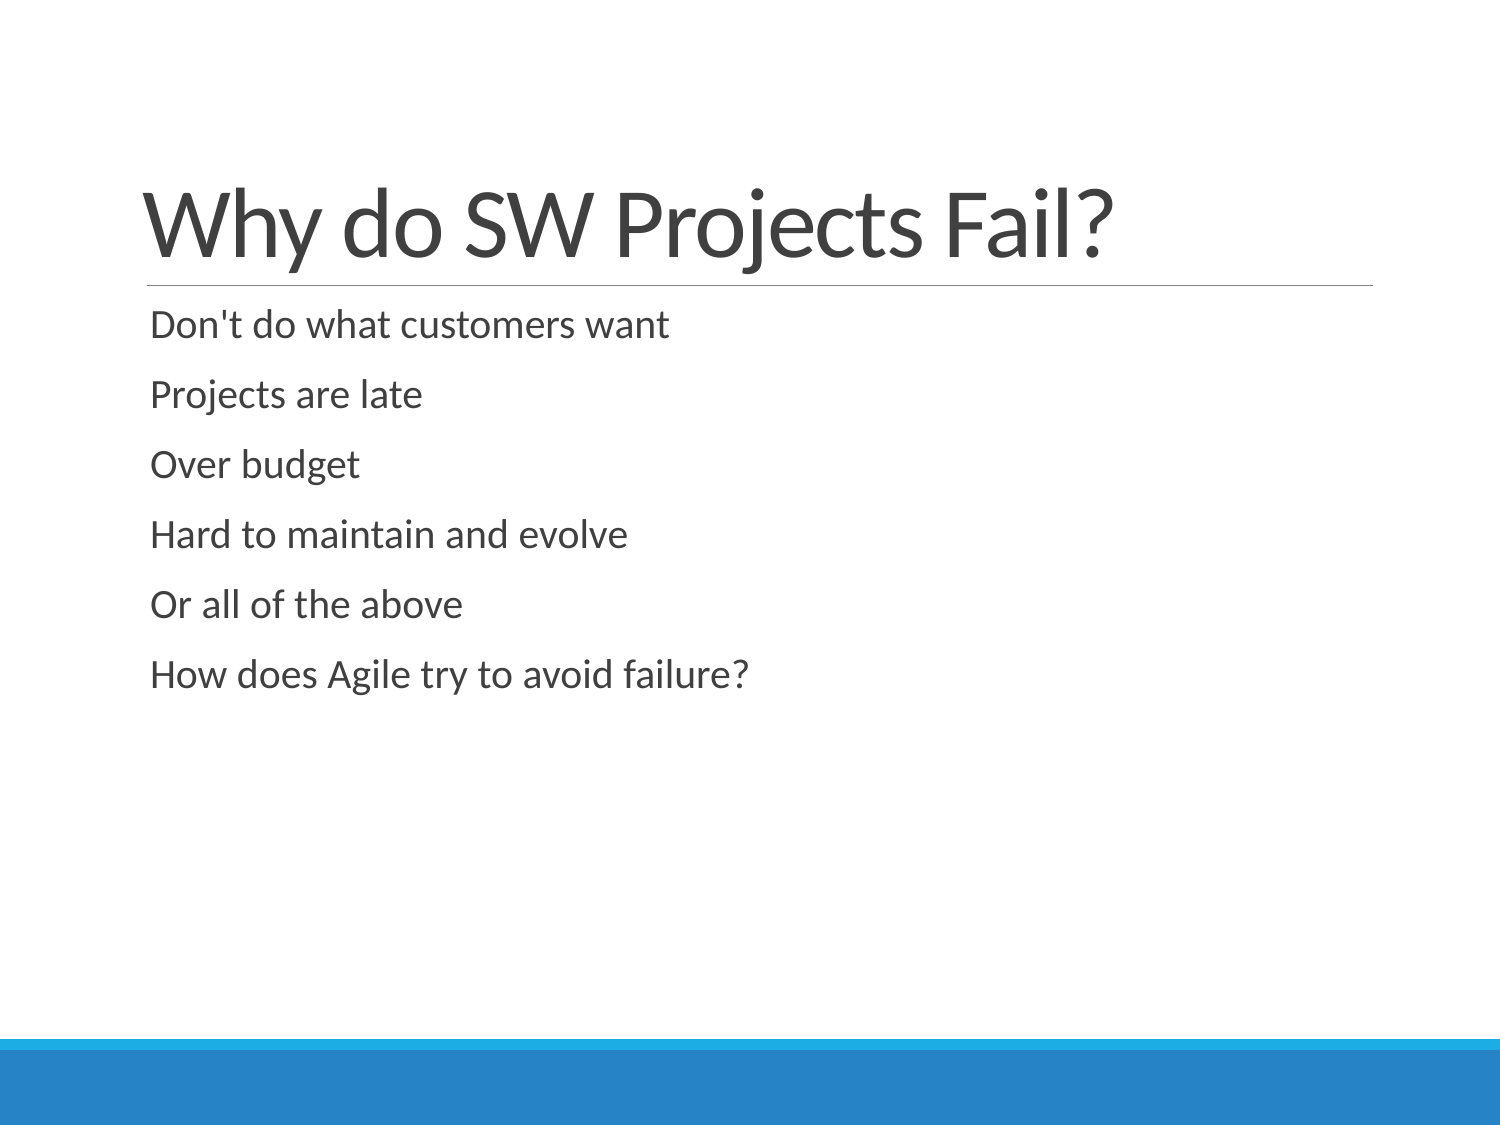

# Why do SW Projects Fail?
Don't do what customers want
Projects are late
Over budget
Hard to maintain and evolve
Or all of the above
How does Agile try to avoid failure?